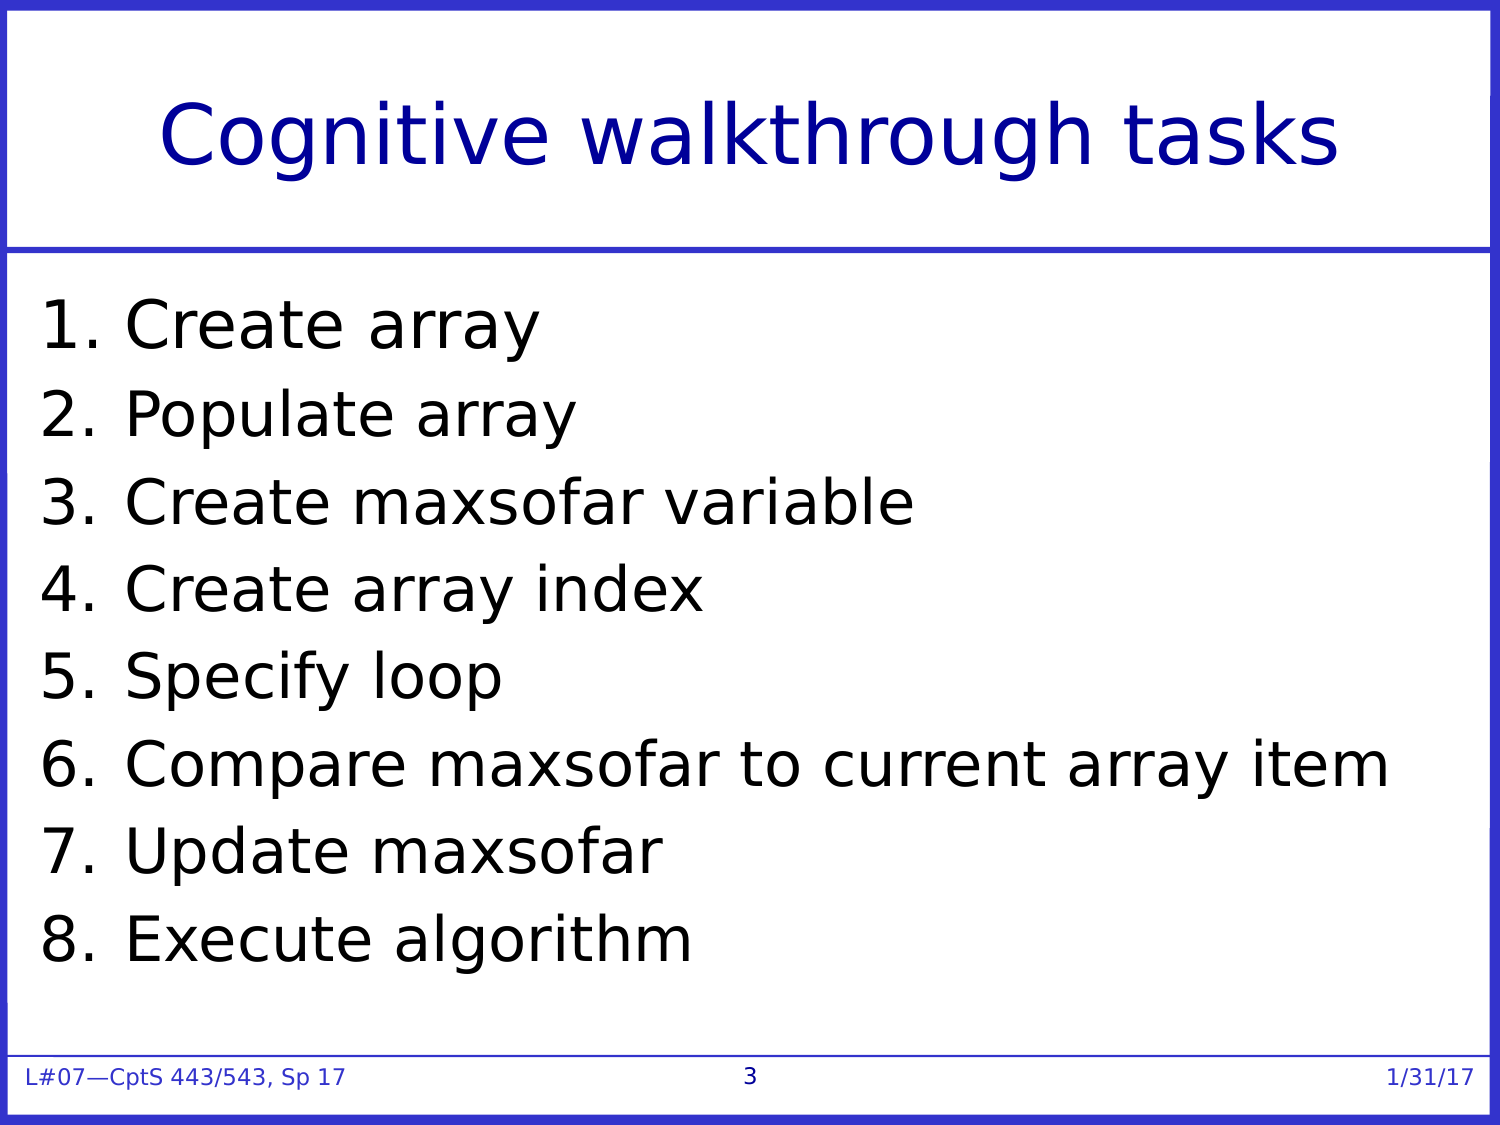

# Cognitive walkthrough tasks
Create array
Populate array
Create maxsofar variable
Create array index
Specify loop
Compare maxsofar to current array item
Update maxsofar
Execute algorithm

3